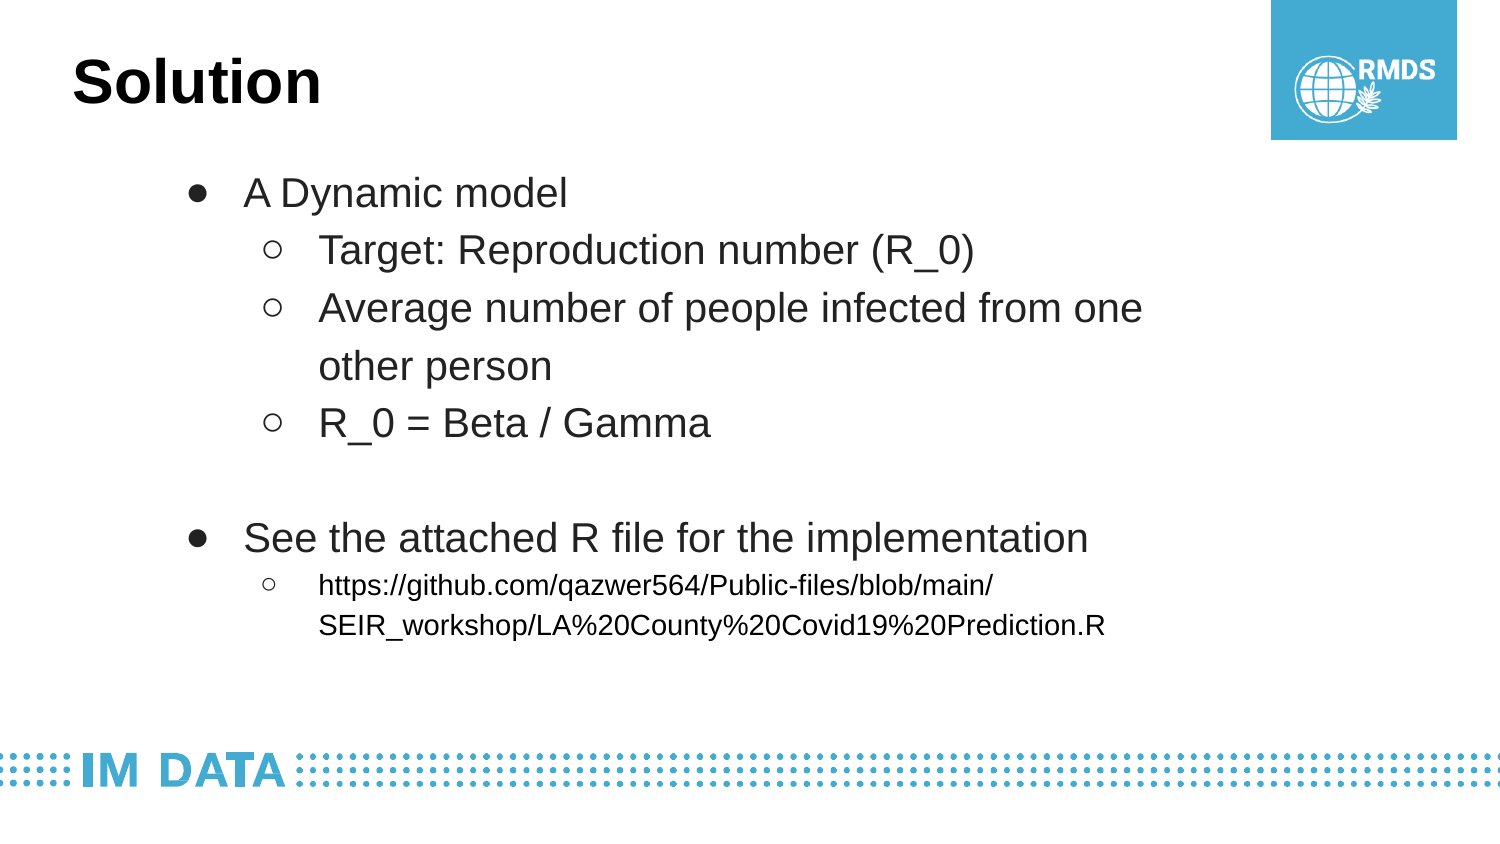

Solution
A Dynamic model
Target: Reproduction number (R_0)
Average number of people infected from one other person
R_0 = Beta / Gamma

See the attached R file for the implementation
https://github.com/qazwer564/Public-files/blob/main/SEIR_workshop/LA%20County%20Covid19%20Prediction.R